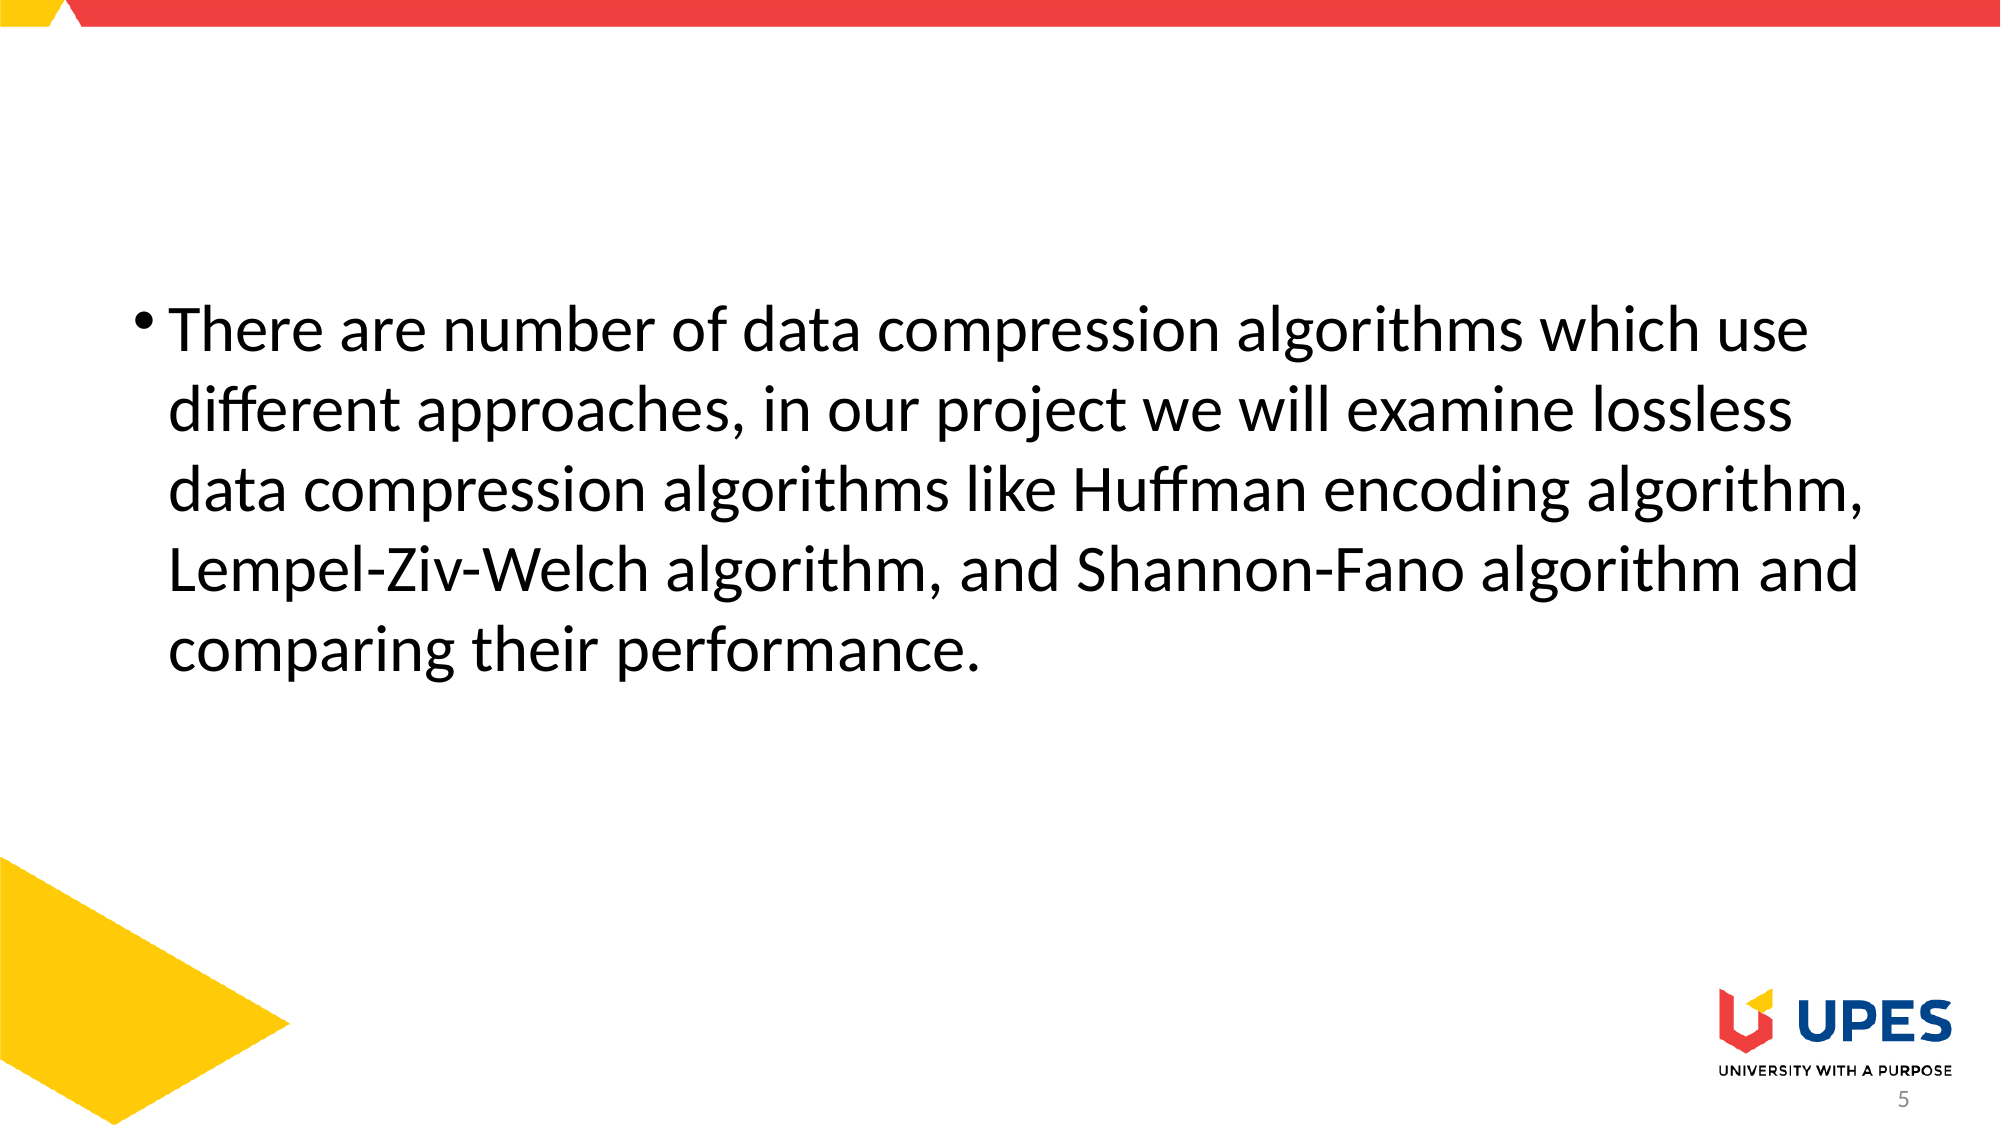

There are number of data compression algorithms which use different approaches, in our project we will examine lossless data compression algorithms like Huffman encoding algorithm, Lempel-Ziv-Welch algorithm, and Shannon-Fano algorithm and comparing their performance.